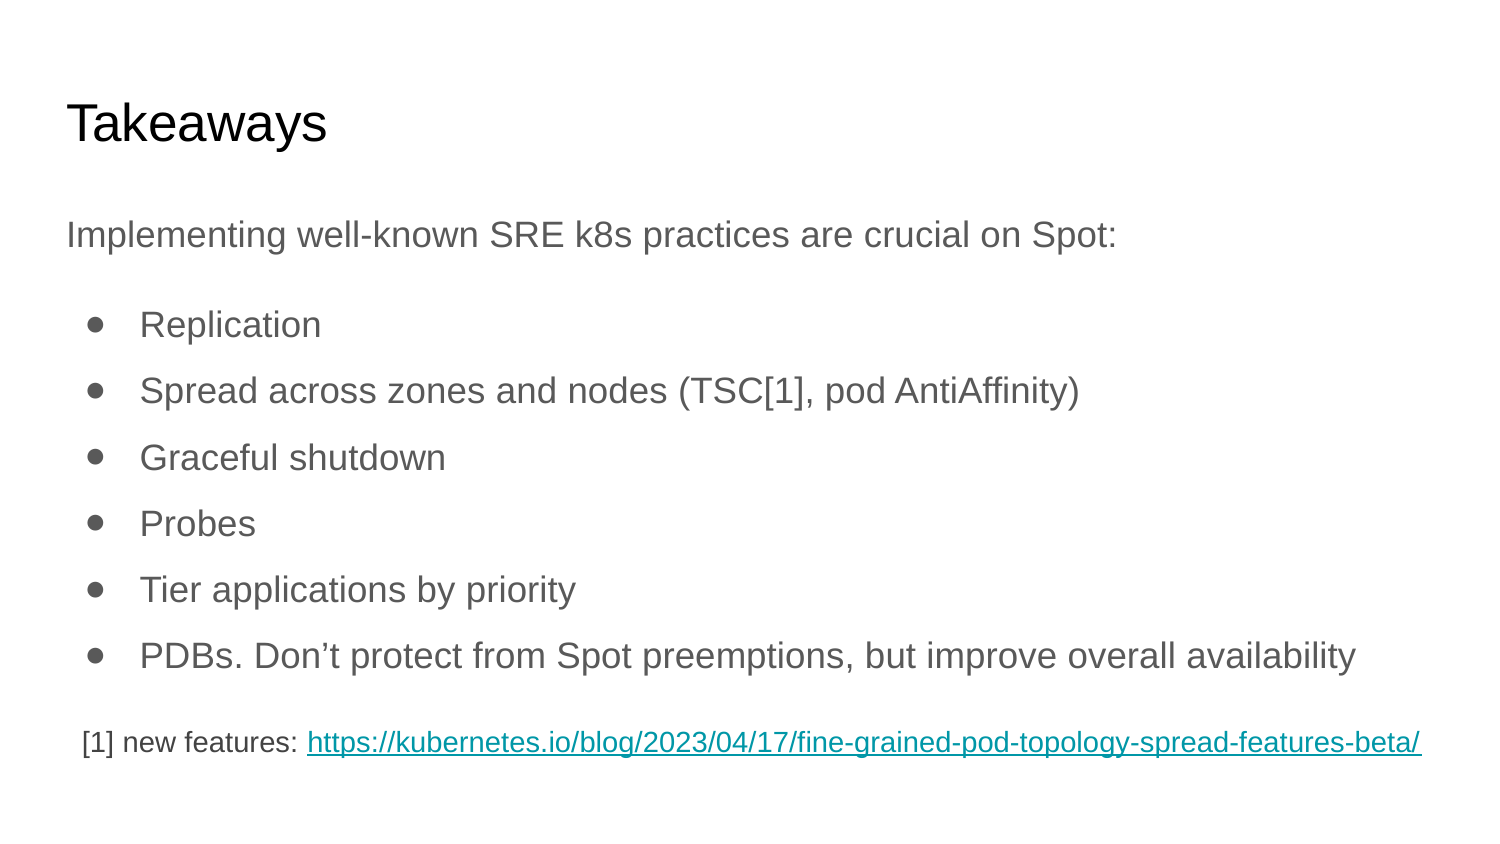

# Takeaways
Implementing well-known SRE k8s practices are crucial on Spot:
Replication
Spread across zones and nodes (TSC[1], pod AntiAffinity)
Graceful shutdown
Probes
Tier applications by priority
PDBs. Don’t protect from Spot preemptions, but improve overall availability
[1] new features: https://kubernetes.io/blog/2023/04/17/fine-grained-pod-topology-spread-features-beta/